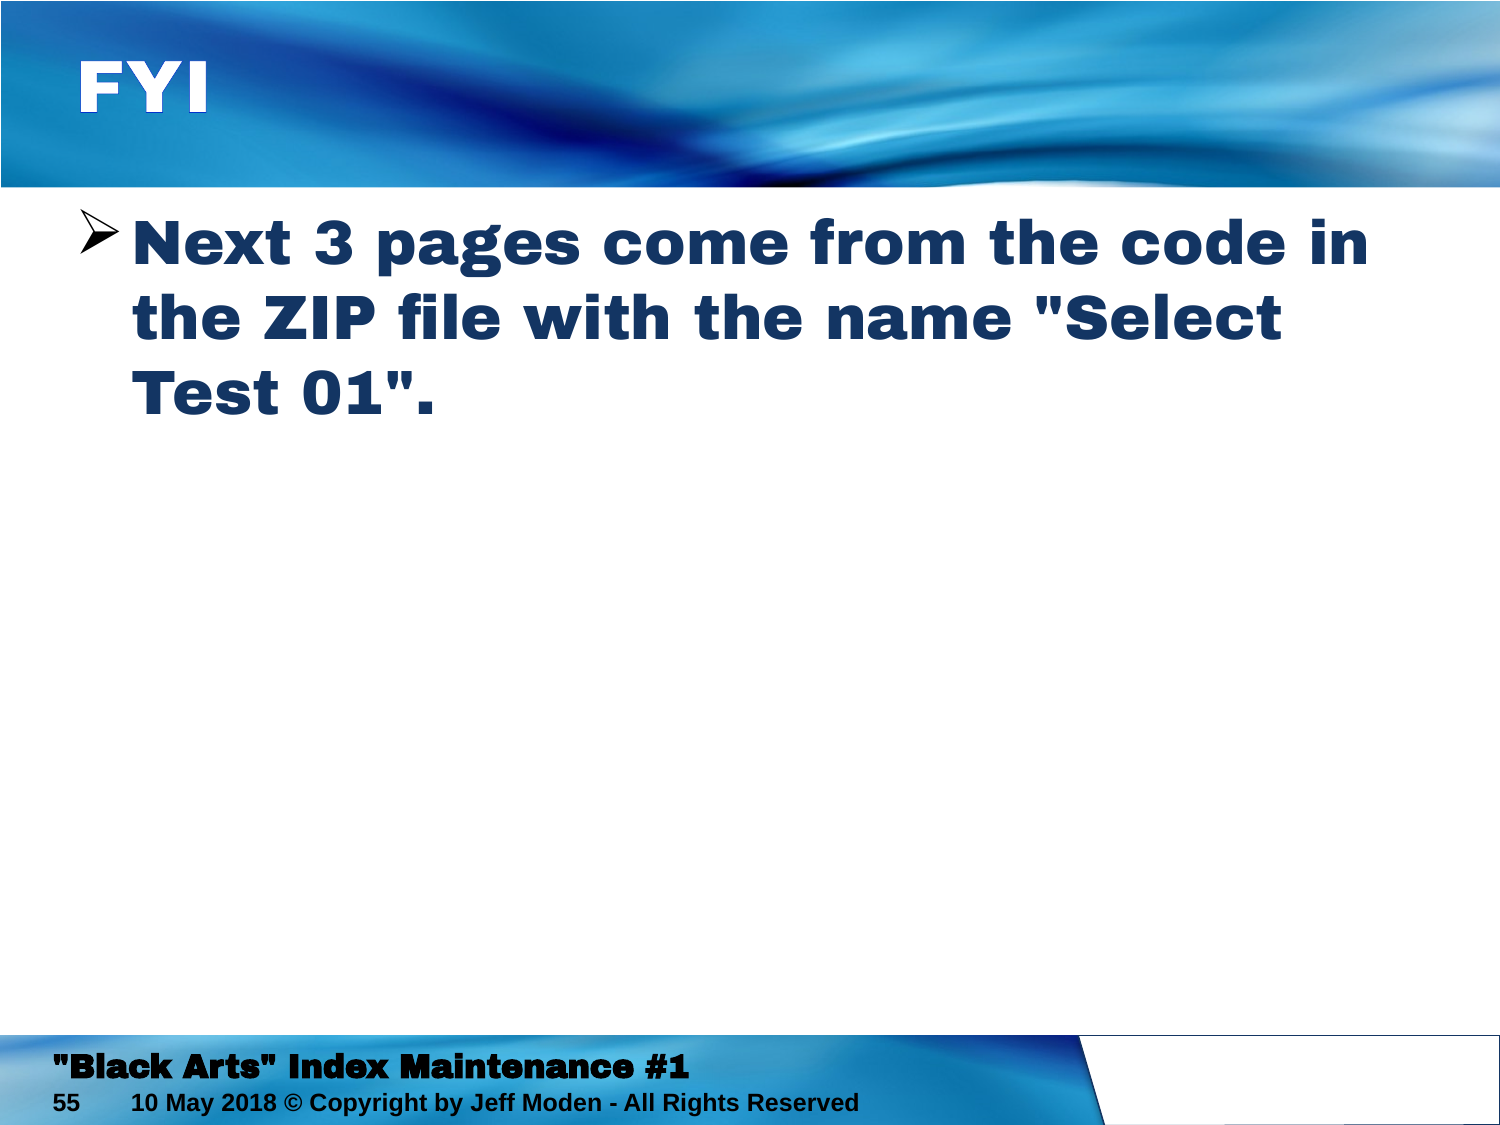

# FYI
Next 3 pages come from the code in the ZIP file with the name "Select Test 01".
"Black Arts" Index Maintenance #1
55
10 May 2018 © Copyright by Jeff Moden - All Rights Reserved